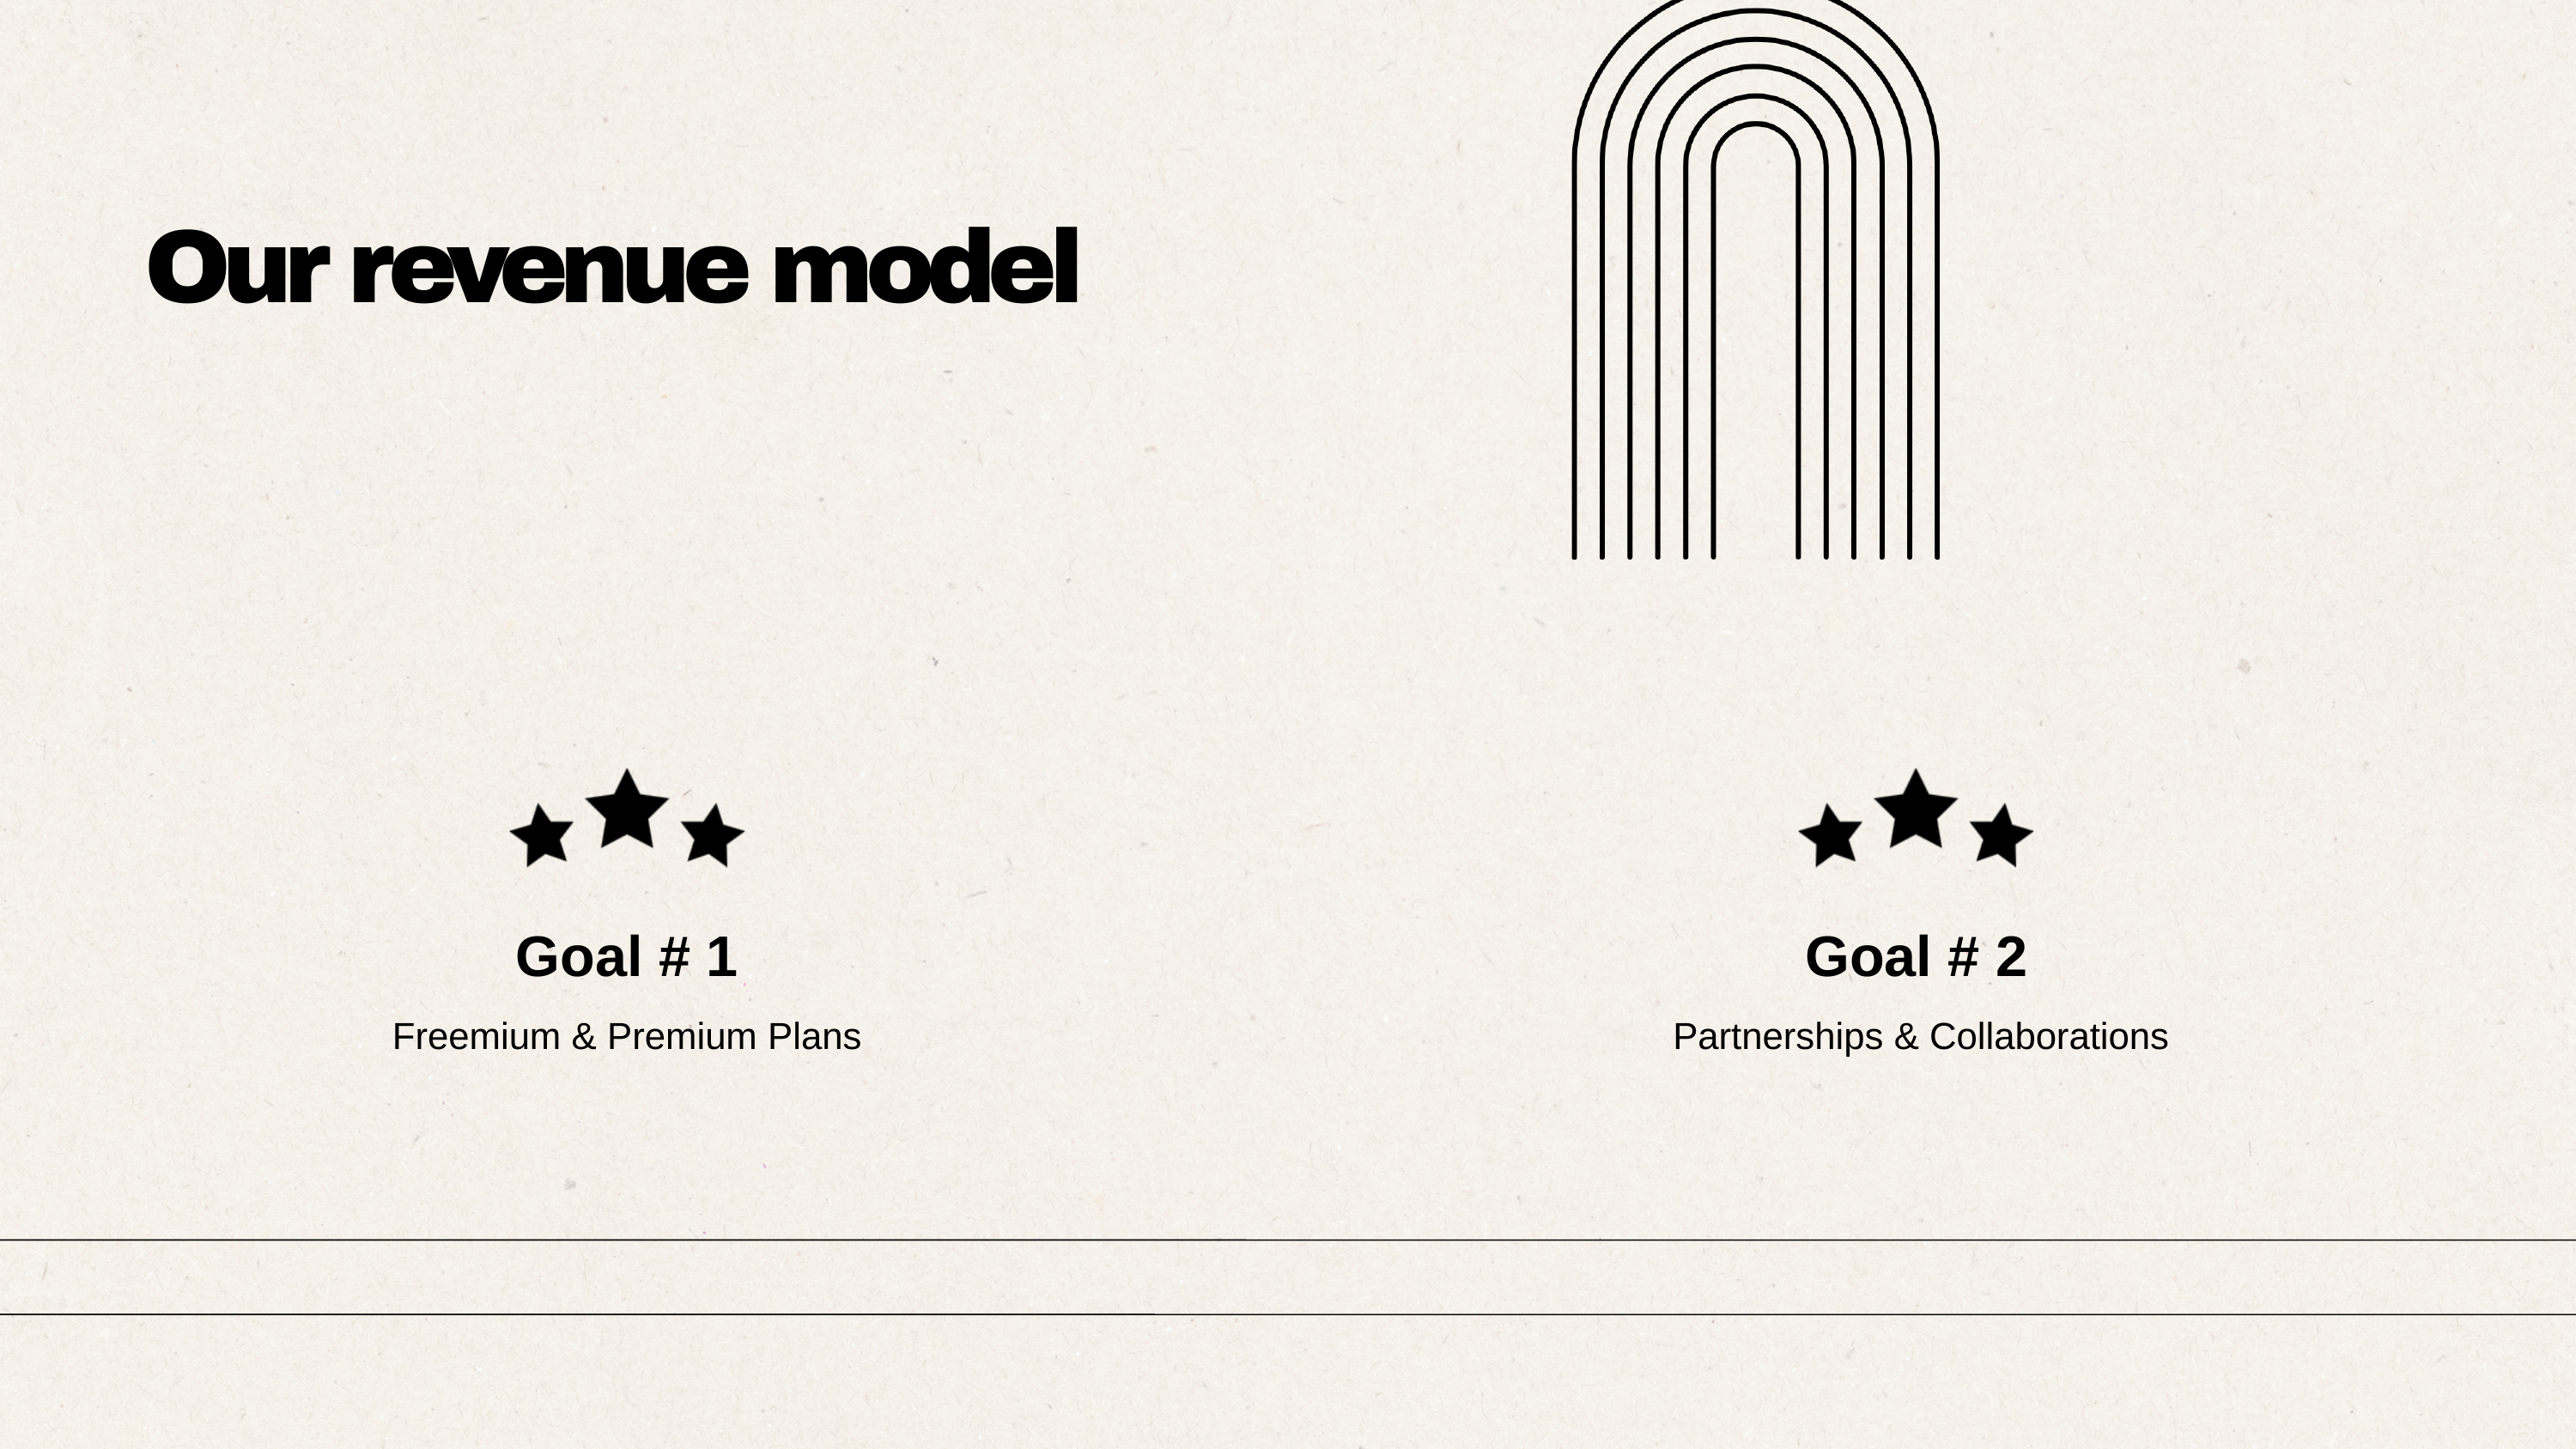

Our revenue model

Goal # 1
Goal # 2
Freemium & Premium Plans
 Partnerships & Collaborations